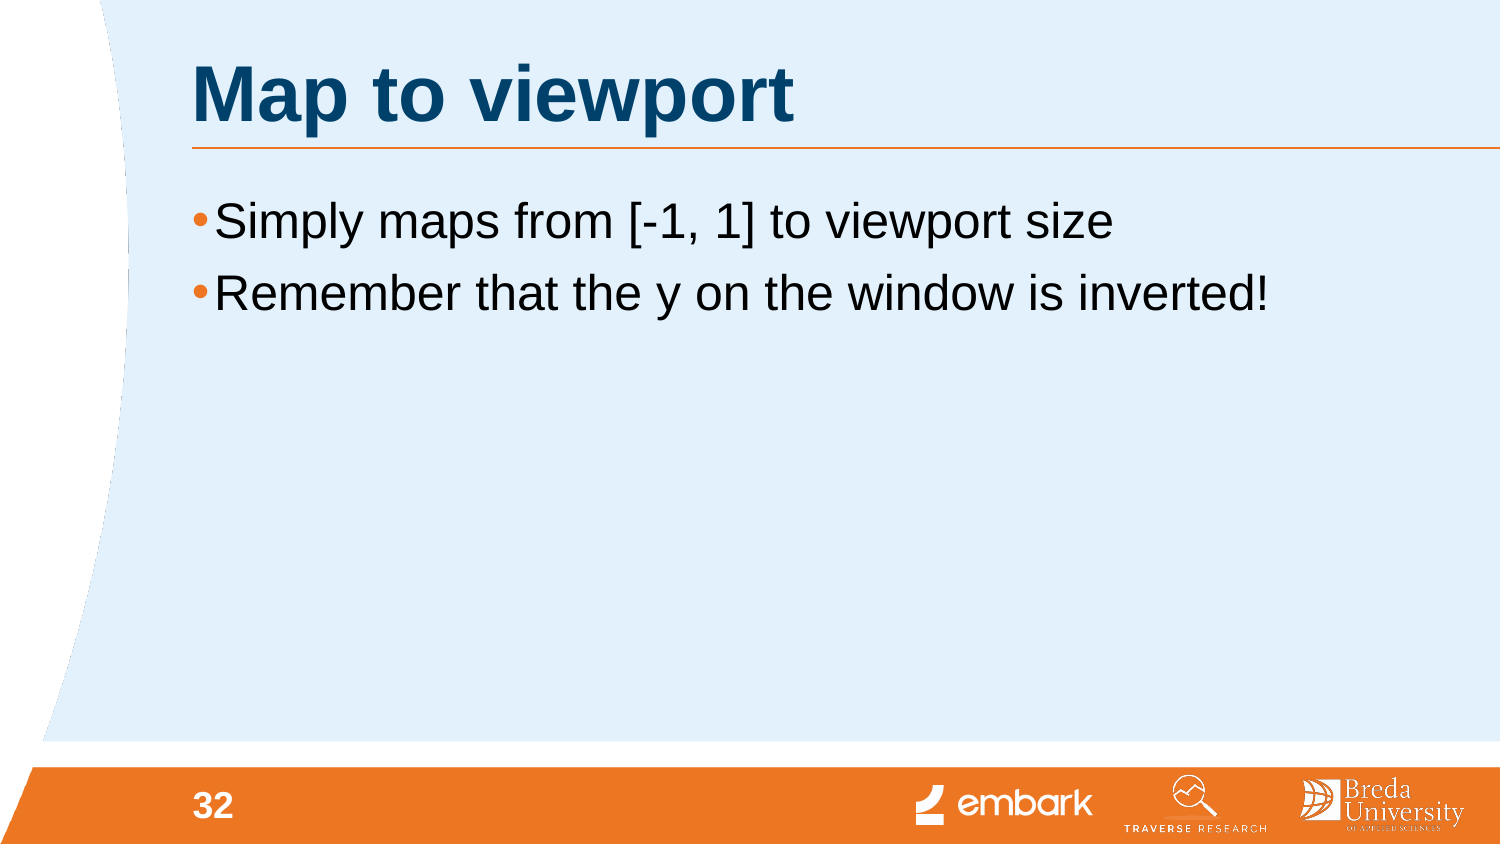

# Map to viewport
Simply maps from [-1, 1] to viewport size
Remember that the y on the window is inverted!
32